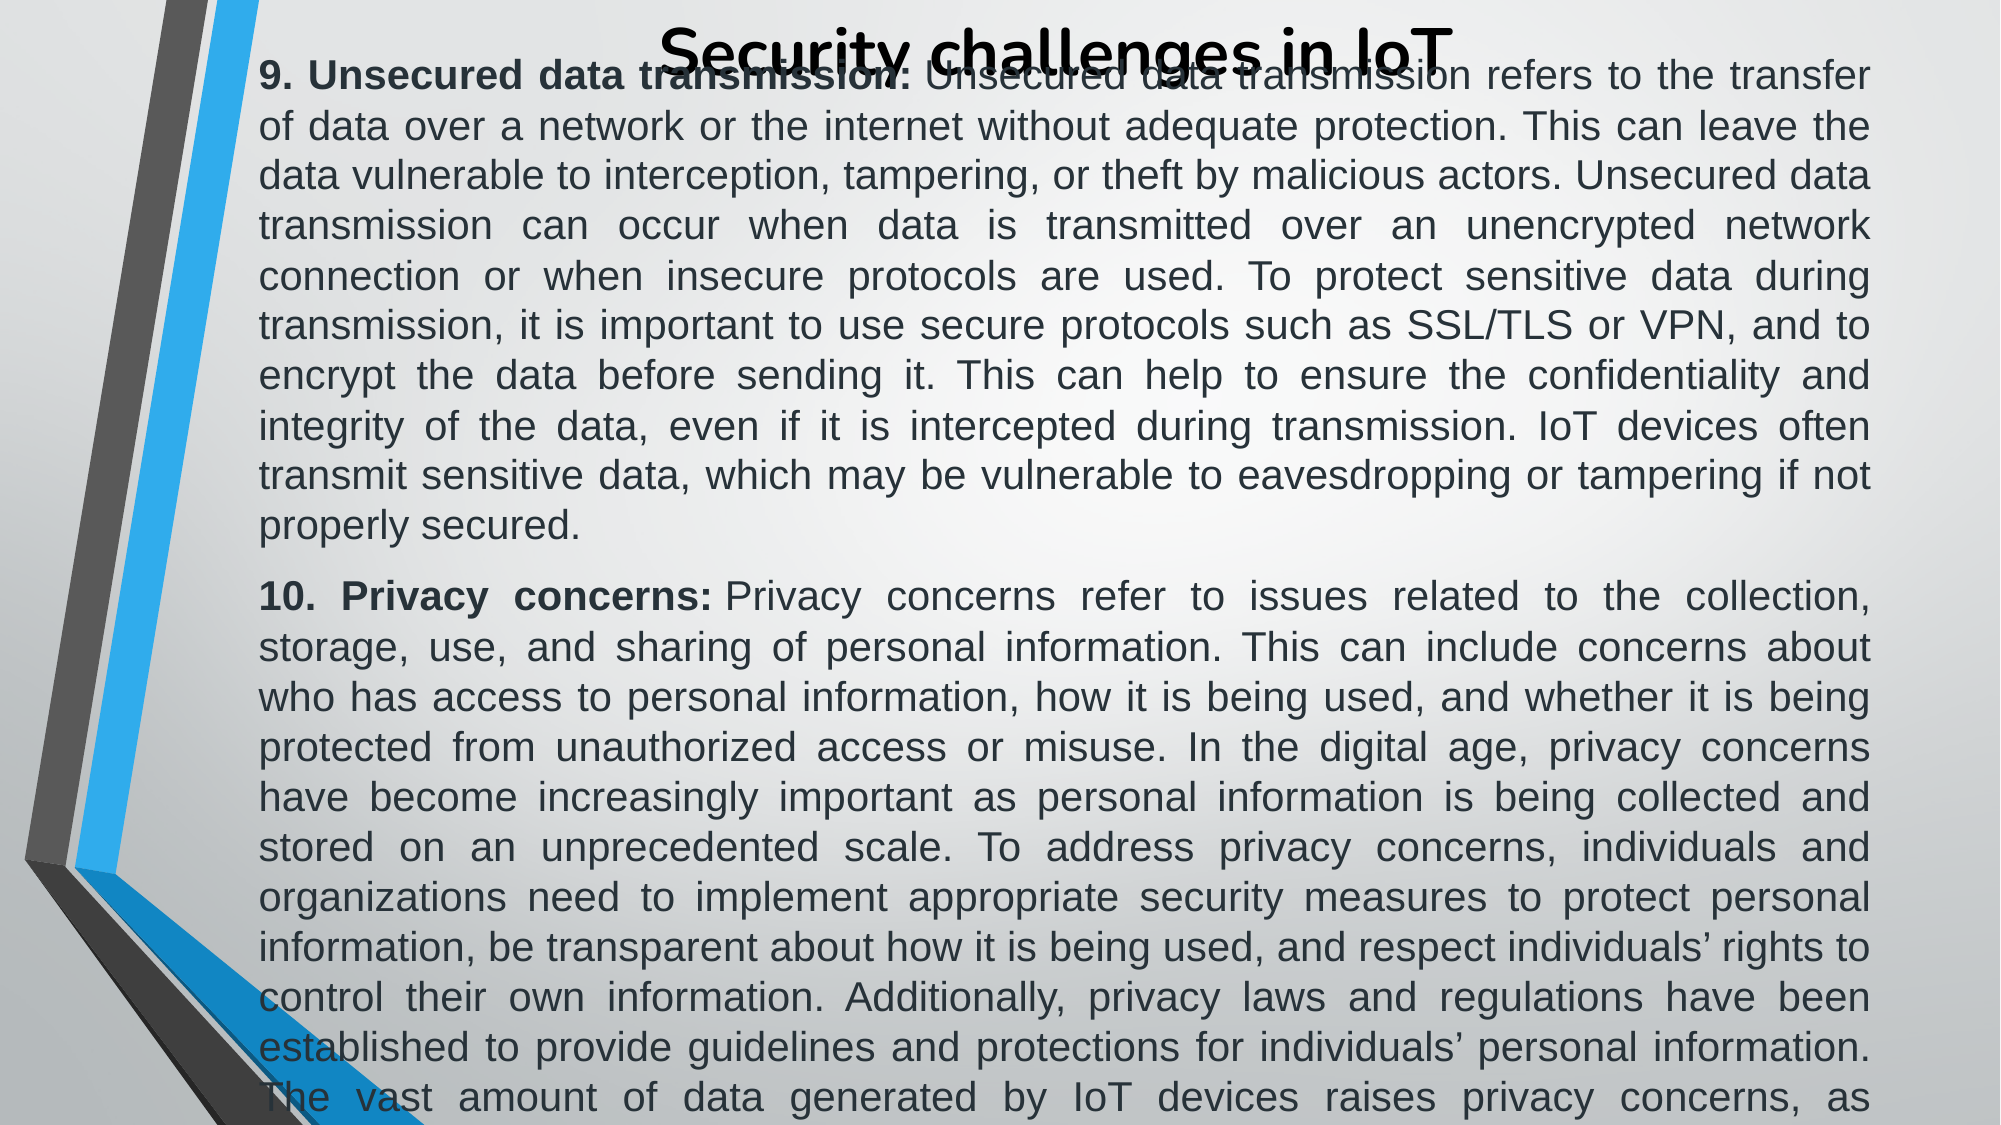

# Security challenges in IoT
9. Unsecured data transmission: Unsecured data transmission refers to the transfer of data over a network or the internet without adequate protection. This can leave the data vulnerable to interception, tampering, or theft by malicious actors. Unsecured data transmission can occur when data is transmitted over an unencrypted network connection or when insecure protocols are used. To protect sensitive data during transmission, it is important to use secure protocols such as SSL/TLS or VPN, and to encrypt the data before sending it. This can help to ensure the confidentiality and integrity of the data, even if it is intercepted during transmission. IoT devices often transmit sensitive data, which may be vulnerable to eavesdropping or tampering if not properly secured.
10. Privacy concerns: Privacy concerns refer to issues related to the collection, storage, use, and sharing of personal information. This can include concerns about who has access to personal information, how it is being used, and whether it is being protected from unauthorized access or misuse. In the digital age, privacy concerns have become increasingly important as personal information is being collected and stored on an unprecedented scale. To address privacy concerns, individuals and organizations need to implement appropriate security measures to protect personal information, be transparent about how it is being used, and respect individuals’ rights to control their own information. Additionally, privacy laws and regulations have been established to provide guidelines and protections for individuals’ personal information. The vast amount of data generated by IoT devices raises privacy concerns, as personal information could be collected and used without consent.